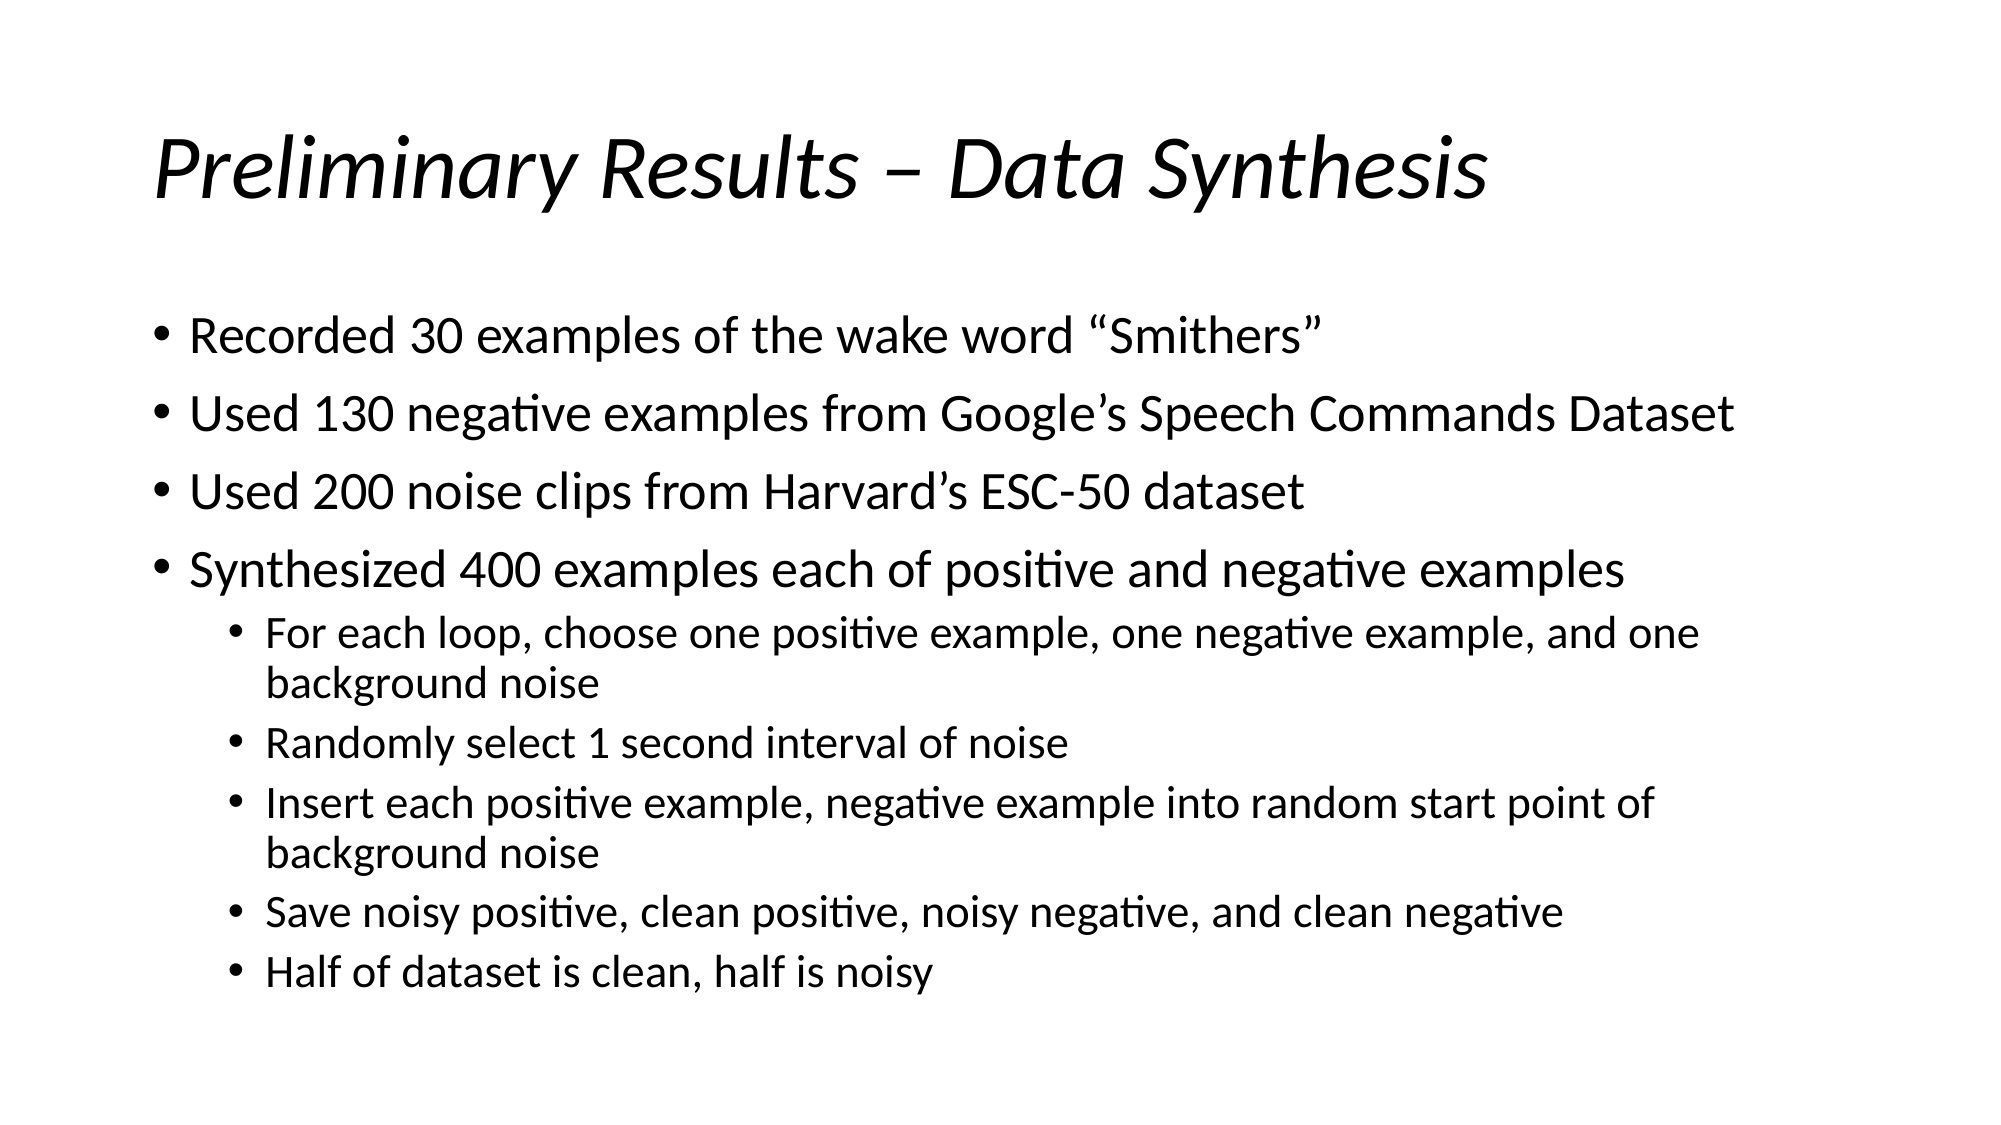

# Preliminary Results – Data Synthesis
Recorded 30 examples of the wake word “Smithers”
Used 130 negative examples from Google’s Speech Commands Dataset
Used 200 noise clips from Harvard’s ESC-50 dataset
Synthesized 400 examples each of positive and negative examples
For each loop, choose one positive example, one negative example, and one background noise
Randomly select 1 second interval of noise
Insert each positive example, negative example into random start point of background noise
Save noisy positive, clean positive, noisy negative, and clean negative
Half of dataset is clean, half is noisy